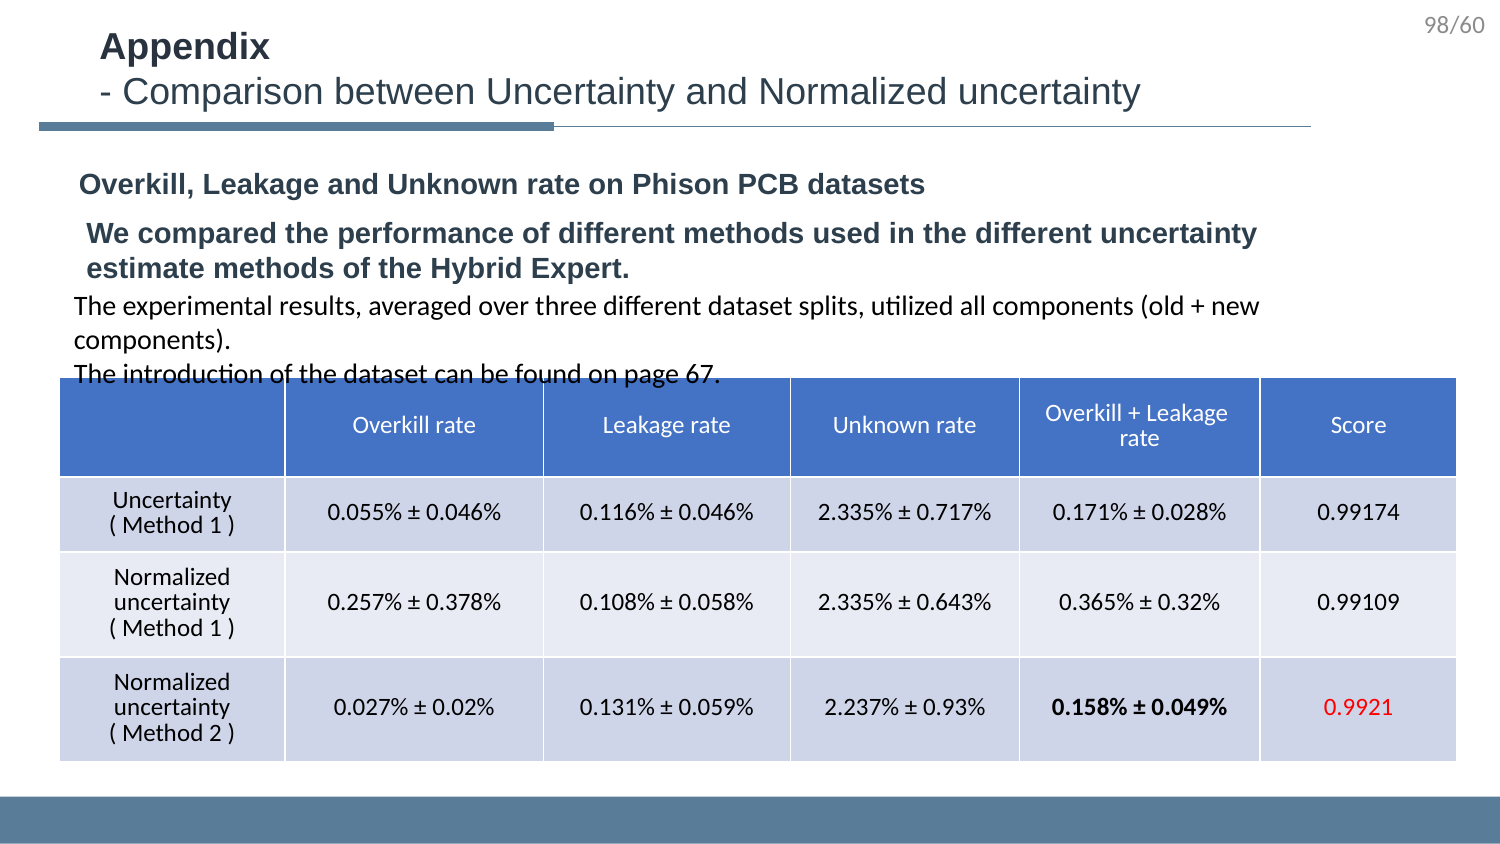

98
/60
Appendix
- Comparison between Uncertainty and Normalized uncertainty
Overkill, Leakage and Unknown rate on Phison PCB datasets
We compared the performance of different methods used in the different uncertainty estimate methods of the Hybrid Expert.
The experimental results, averaged over three different dataset splits, utilized all components (old + new components).
The introduction of the dataset can be found on page 67.
|  | Overkill rate | Leakage rate | Unknown rate | Overkill + Leakage rate | Score |
| --- | --- | --- | --- | --- | --- |
| Uncertainty ( Method 1 ) | 0.055% ± 0.046% | 0.116% ± 0.046% | 2.335% ± 0.717% | 0.171% ± 0.028% | 0.99174 |
| Normalized uncertainty ( Method 1 ) | 0.257% ± 0.378% | 0.108% ± 0.058% | 2.335% ± 0.643% | 0.365% ± 0.32% | 0.99109 |
| Normalized uncertainty ( Method 2 ) | 0.027% ± 0.02% | 0.131% ± 0.059% | 2.237% ± 0.93% | 0.158% ± 0.049% | 0.9921 |